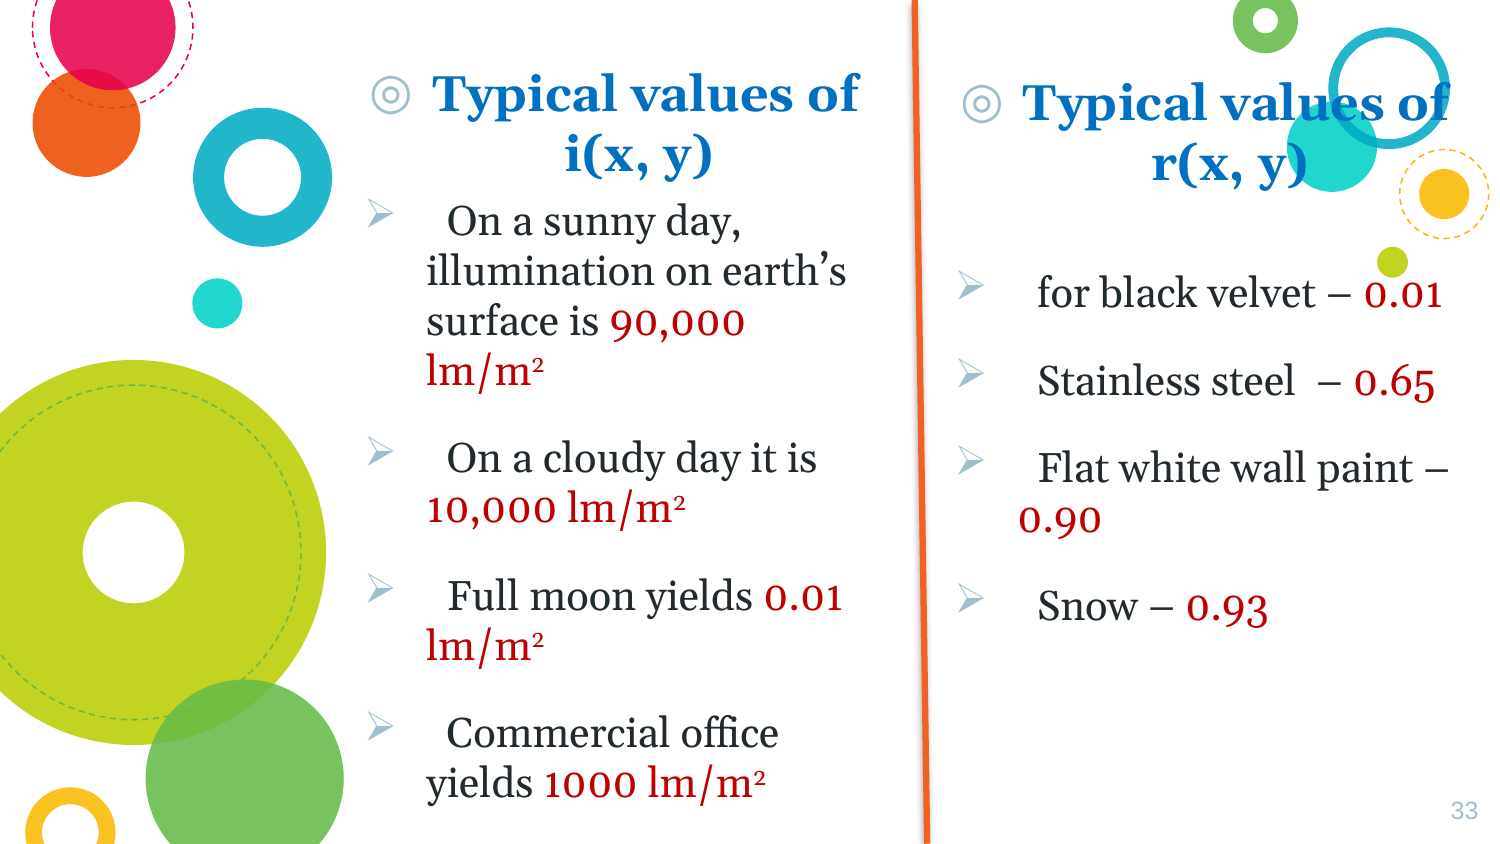

Typical values of i(x, y)
  On a sunny day, illumination on earth’s surface is 90,000 lm/m2
  On a cloudy day it is 10,000 lm/m2
  Full moon yields 0.01 lm/m2
  Commercial office yields 1000 lm/m2
Typical values of r(x, y)

  for black velvet – 0.01
  Stainless steel  – 0.65
  Flat white wall paint – 0.90
  Snow – 0.93

33